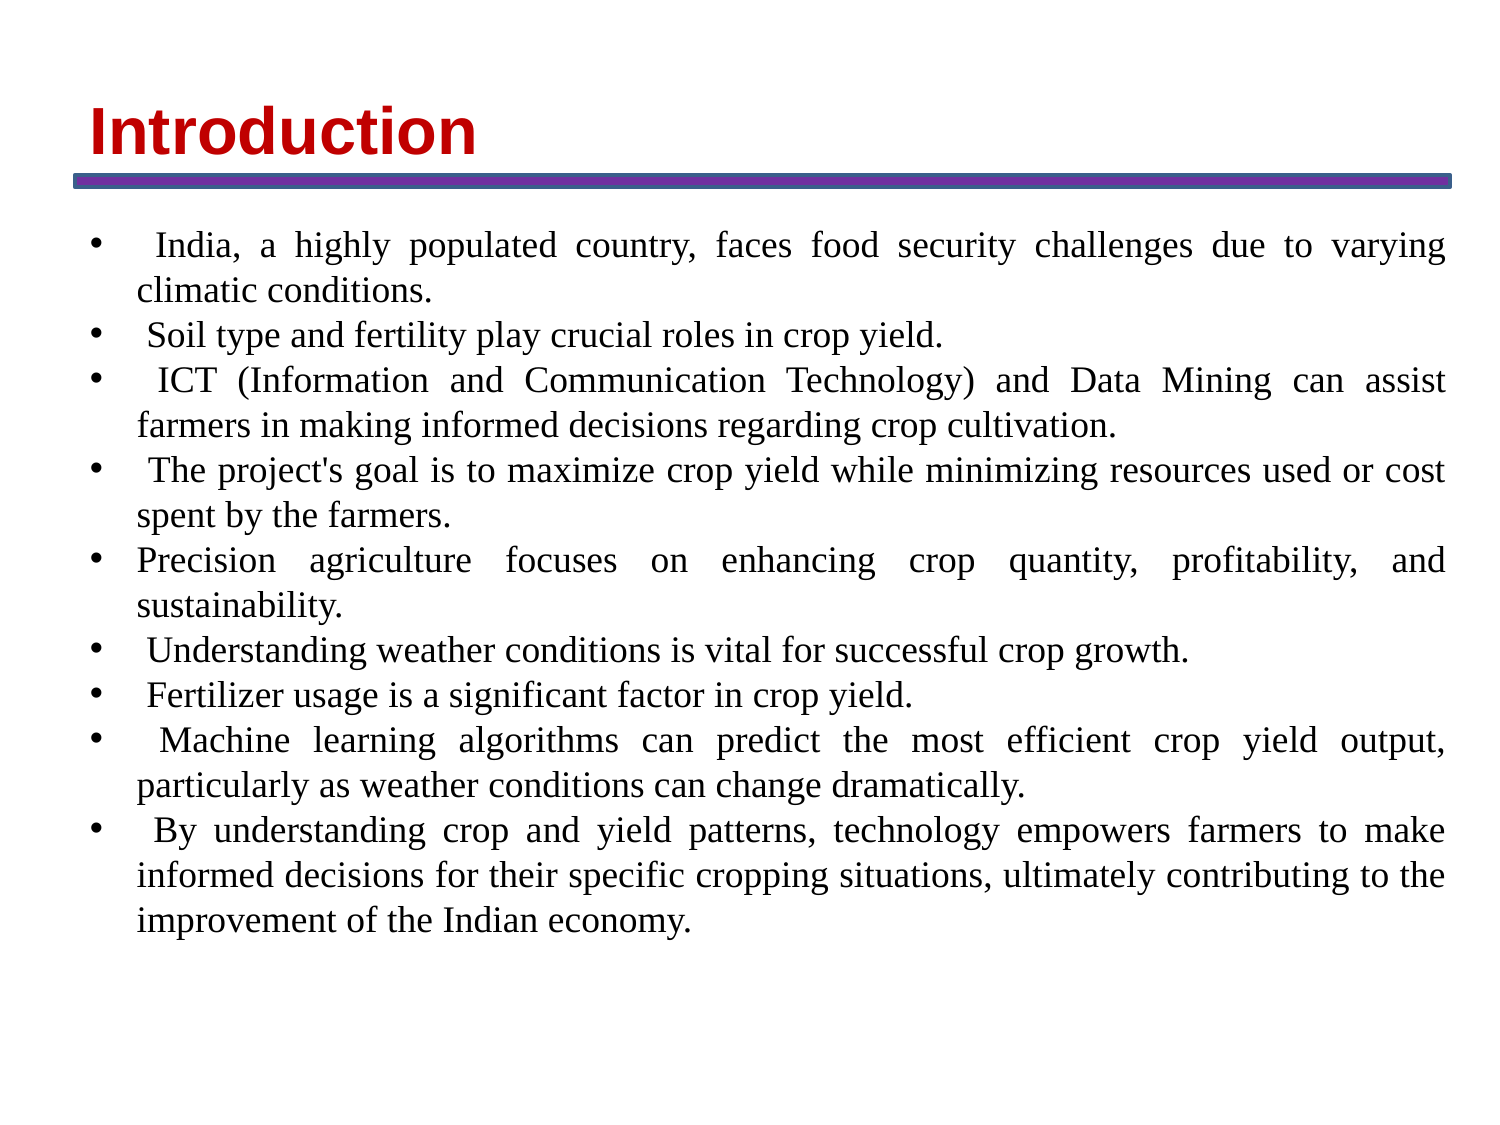

Introduction

 India, a highly populated country, faces food security challenges due to varying climatic conditions.
 Soil type and fertility play crucial roles in crop yield.
 ICT (Information and Communication Technology) and Data Mining can assist farmers in making informed decisions regarding crop cultivation.
 The project's goal is to maximize crop yield while minimizing resources used or cost spent by the farmers.
Precision agriculture focuses on enhancing crop quantity, profitability, and sustainability.
 Understanding weather conditions is vital for successful crop growth.
 Fertilizer usage is a significant factor in crop yield.
 Machine learning algorithms can predict the most efficient crop yield output, particularly as weather conditions can change dramatically.
 By understanding crop and yield patterns, technology empowers farmers to make informed decisions for their specific cropping situations, ultimately contributing to the improvement of the Indian economy.